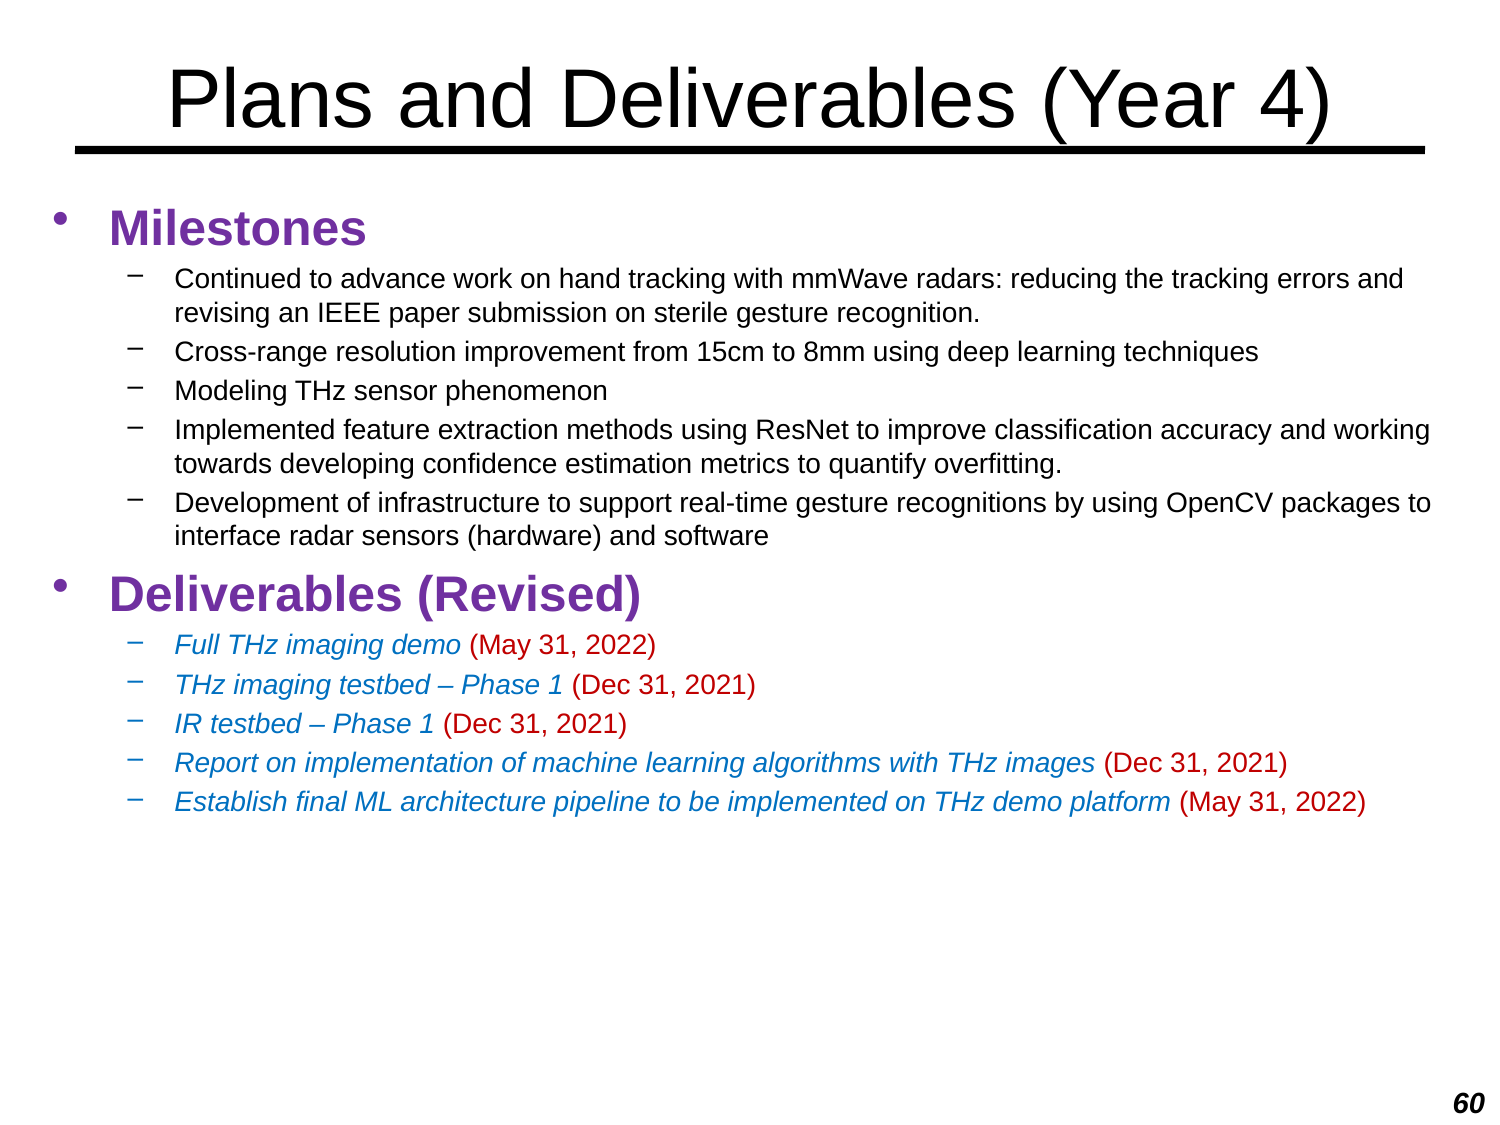

# Plans and Deliverables (Year 4)
Milestones
Continued to advance work on hand tracking with mmWave radars: reducing the tracking errors and revising an IEEE paper submission on sterile gesture recognition.
Cross-range resolution improvement from 15cm to 8mm using deep learning techniques
Modeling THz sensor phenomenon
Implemented feature extraction methods using ResNet to improve classification accuracy and working towards developing confidence estimation metrics to quantify overfitting.
Development of infrastructure to support real-time gesture recognitions by using OpenCV packages to interface radar sensors (hardware) and software
Deliverables (Revised)
Full THz imaging demo (May 31, 2022)
THz imaging testbed – Phase 1 (Dec 31, 2021)
IR testbed – Phase 1 (Dec 31, 2021)
Report on implementation of machine learning algorithms with THz images (Dec 31, 2021)
Establish final ML architecture pipeline to be implemented on THz demo platform (May 31, 2022)